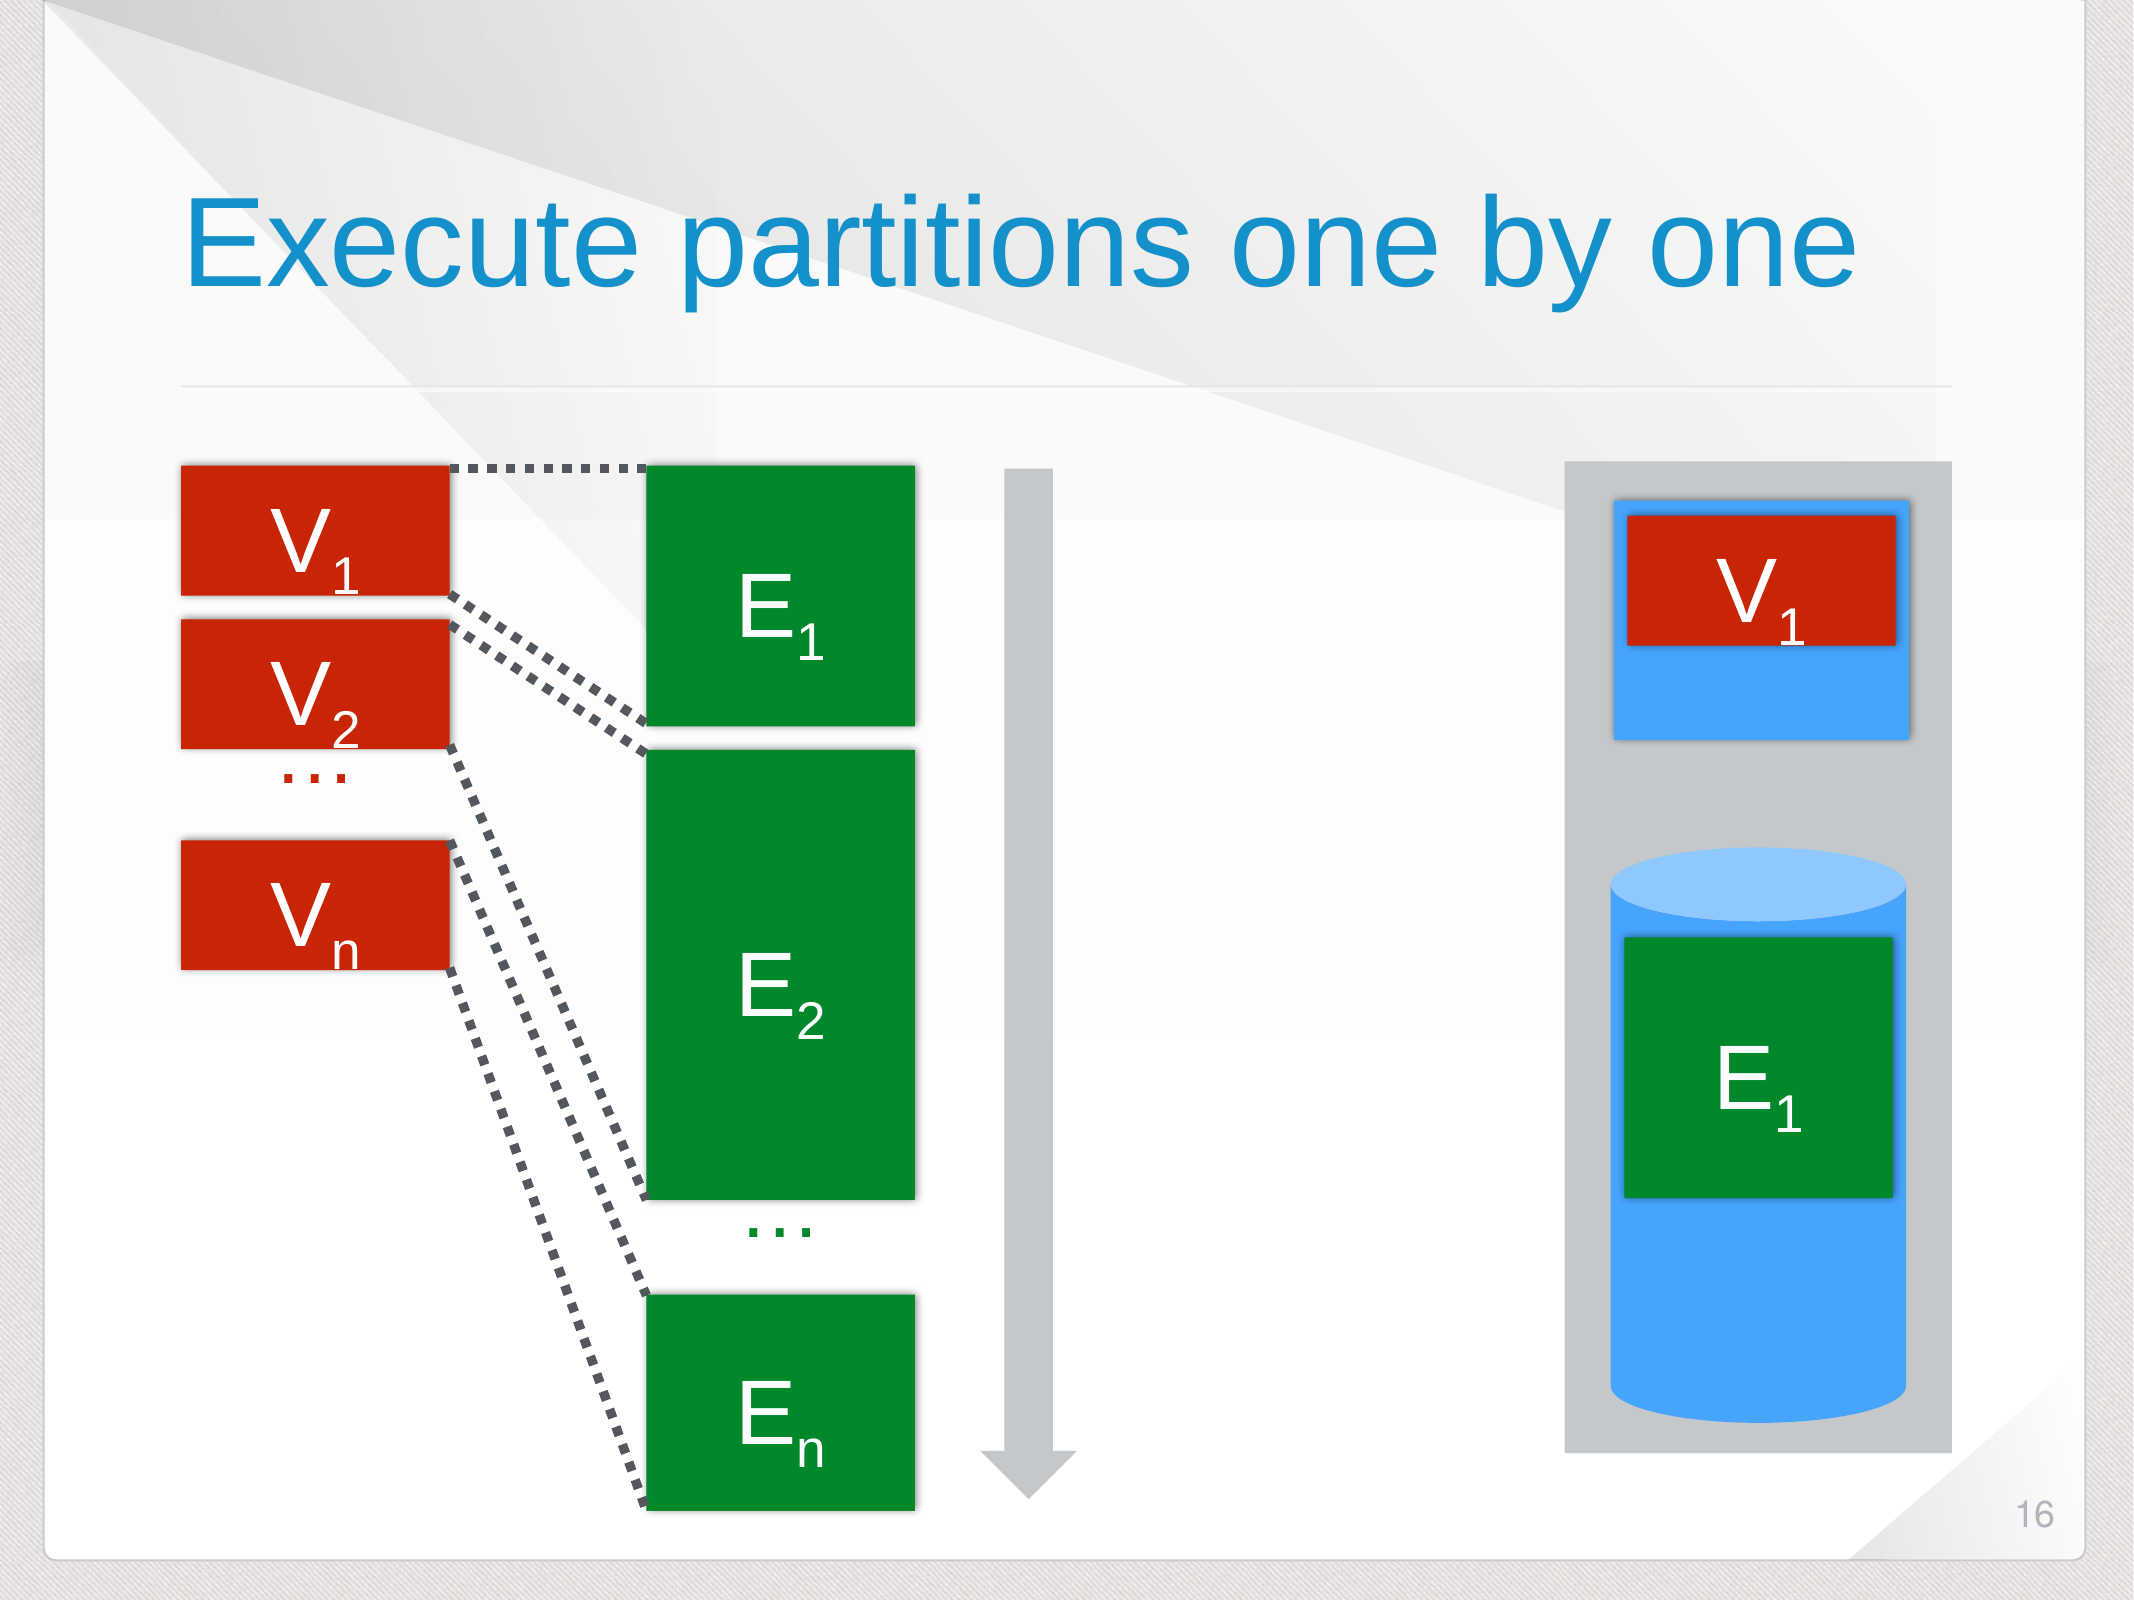

# Execute partitions one by one

V1
E1

V1
V2
…
E2
Vn

E1
…
En
16